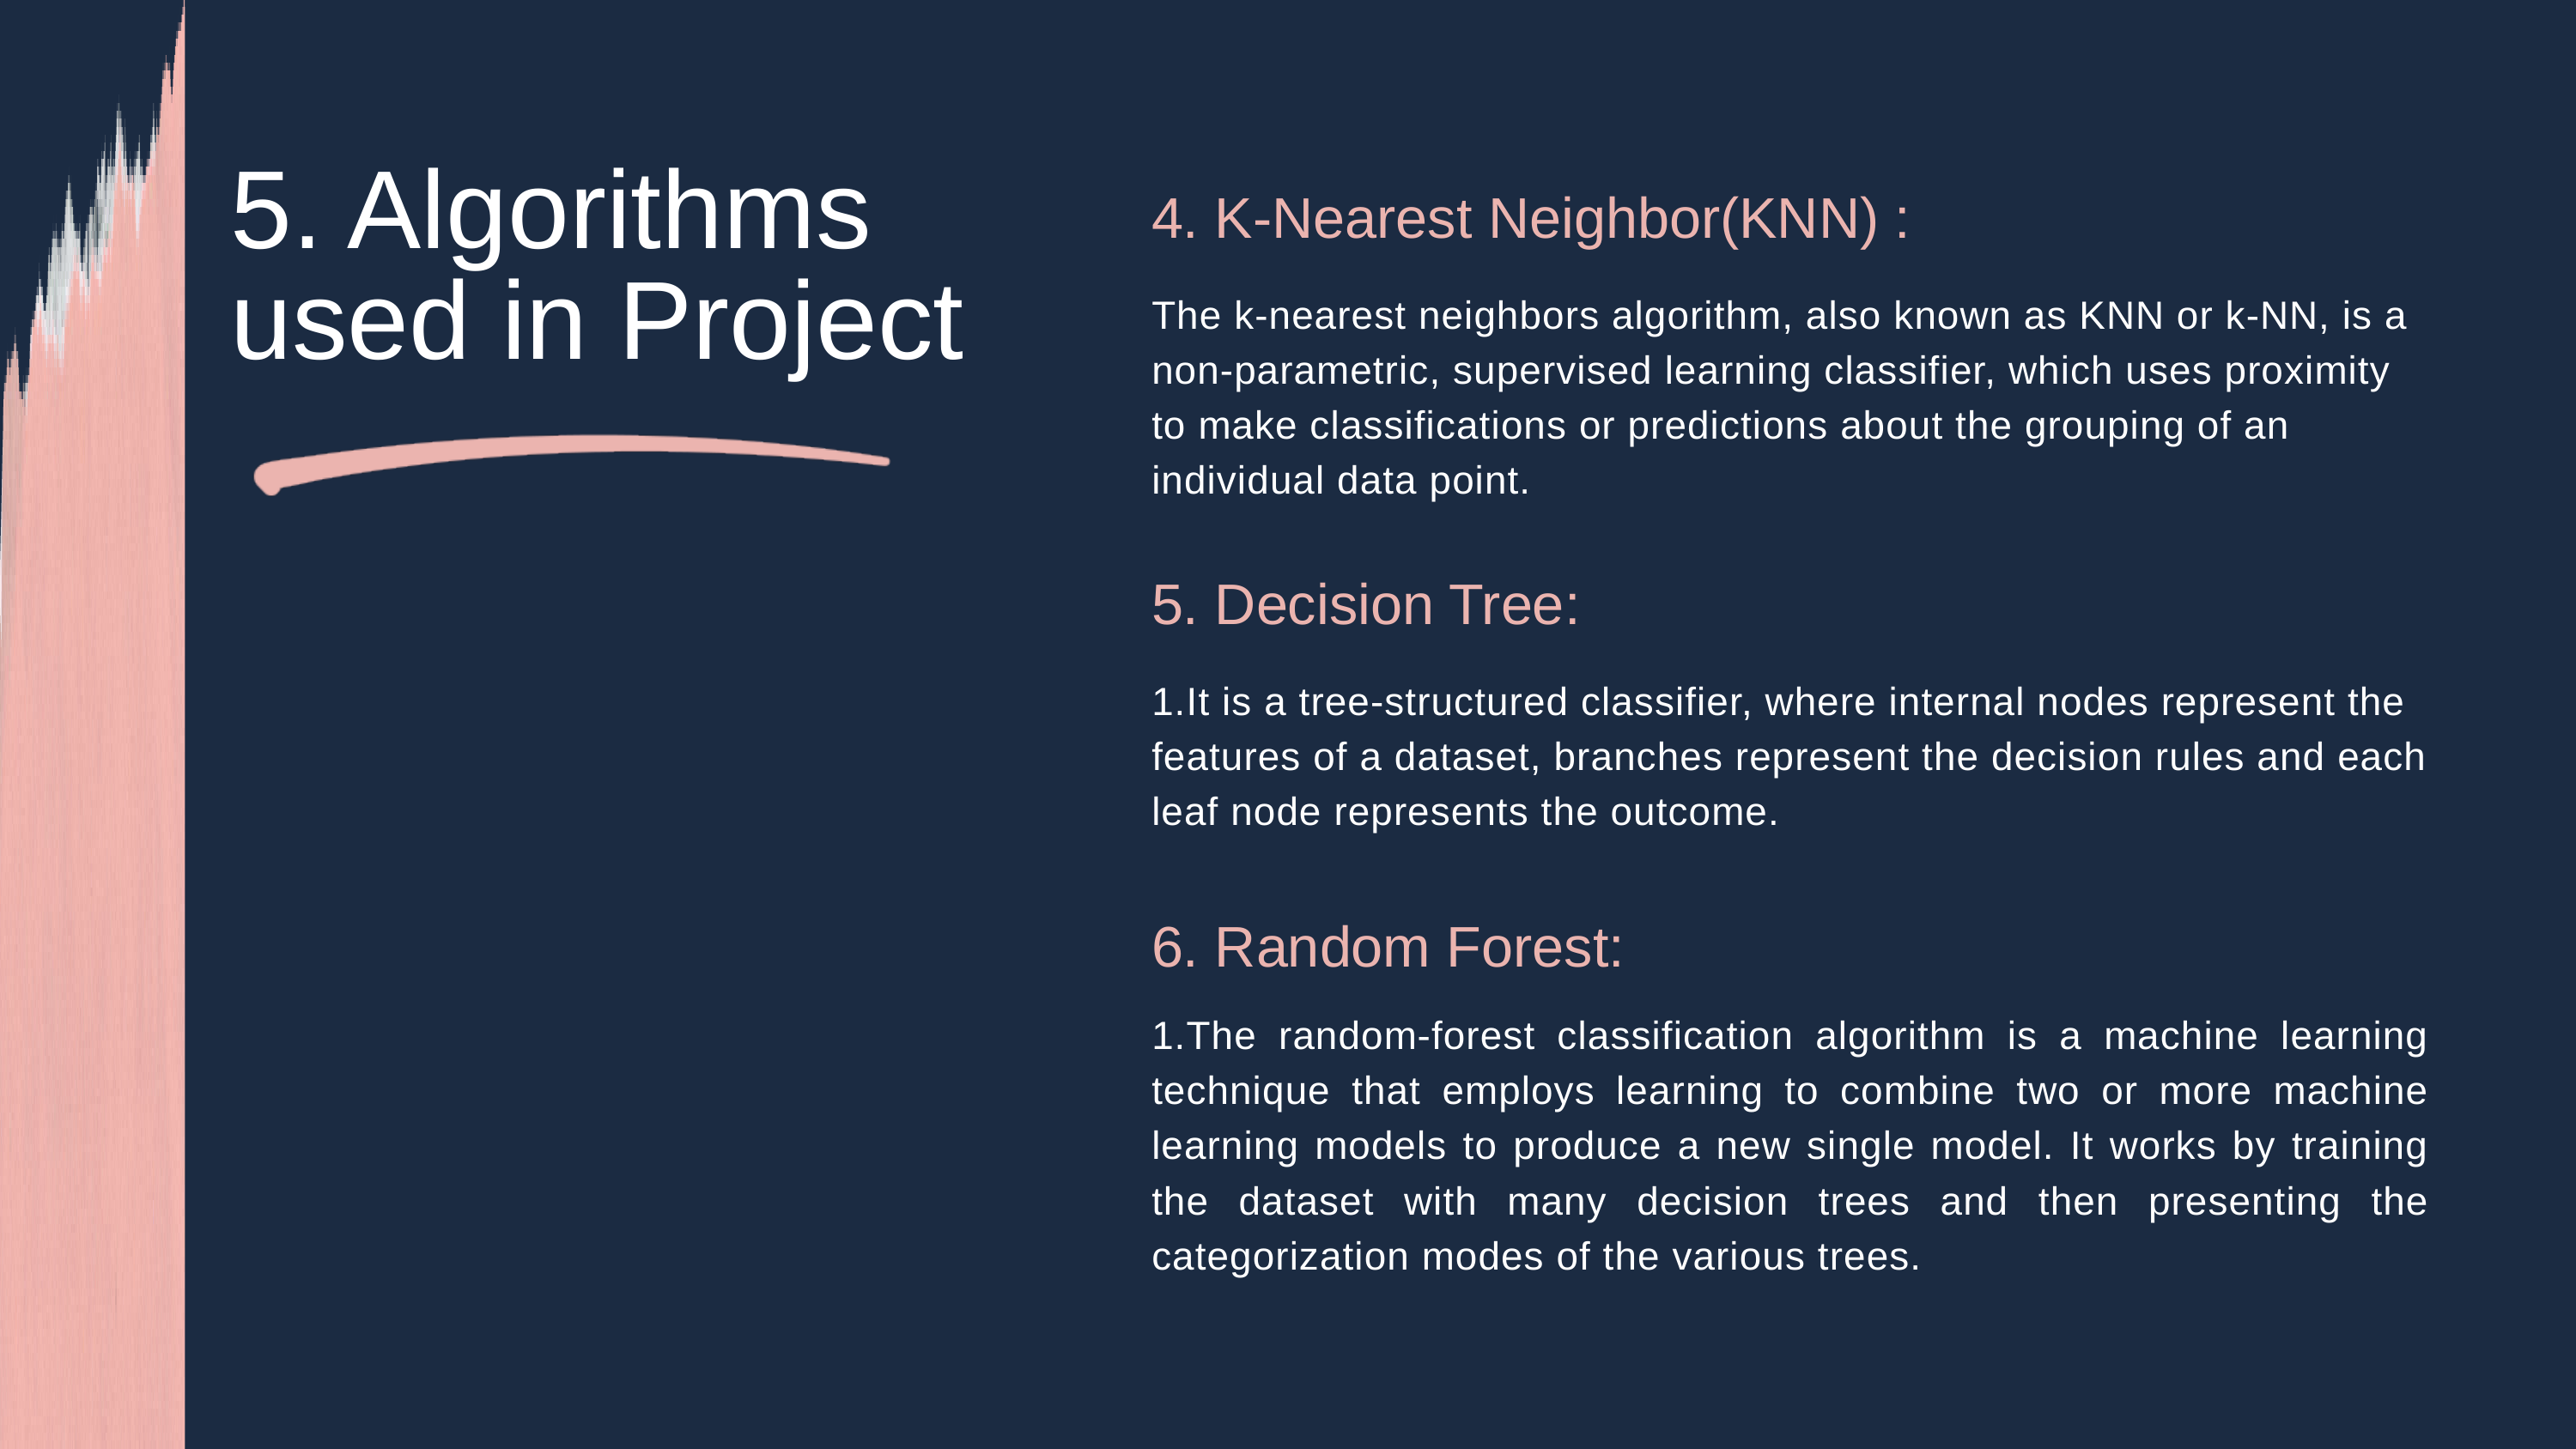

5. Algorithms used in Project
4. K-Nearest Neighbor(KNN) :
The k-nearest neighbors algorithm, also known as KNN or k-NN, is a non-parametric, supervised learning classifier, which uses proximity to make classifications or predictions about the grouping of an individual data point.

5. Decision Tree:

1.It is a tree-structured classifier, where internal nodes represent the features of a dataset, branches represent the decision rules and each leaf node represents the outcome.

6. Random Forest:
1.The random-forest classification algorithm is a machine learning technique that employs learning to combine two or more machine learning models to produce a new single model. It works by training the dataset with many decision trees and then presenting the categorization modes of the various trees.